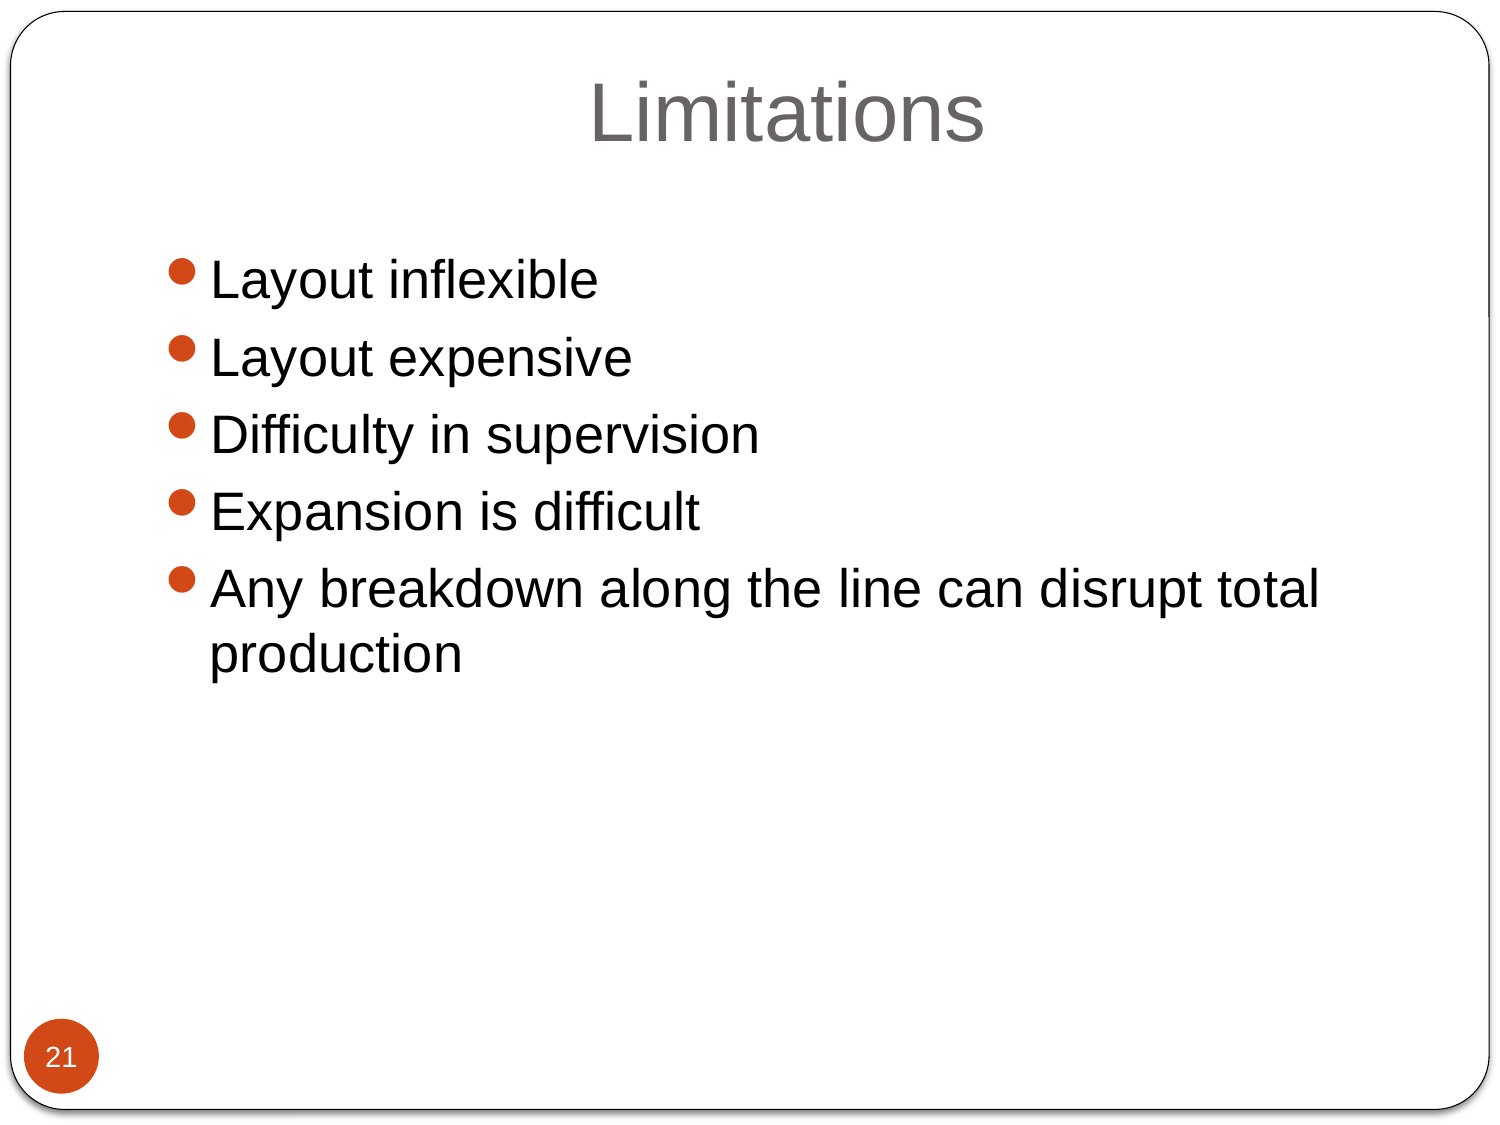

# Limitations
Layout inflexible
Layout expensive
Difficulty in supervision
Expansion is difficult
Any breakdown along the line can disrupt total production

21